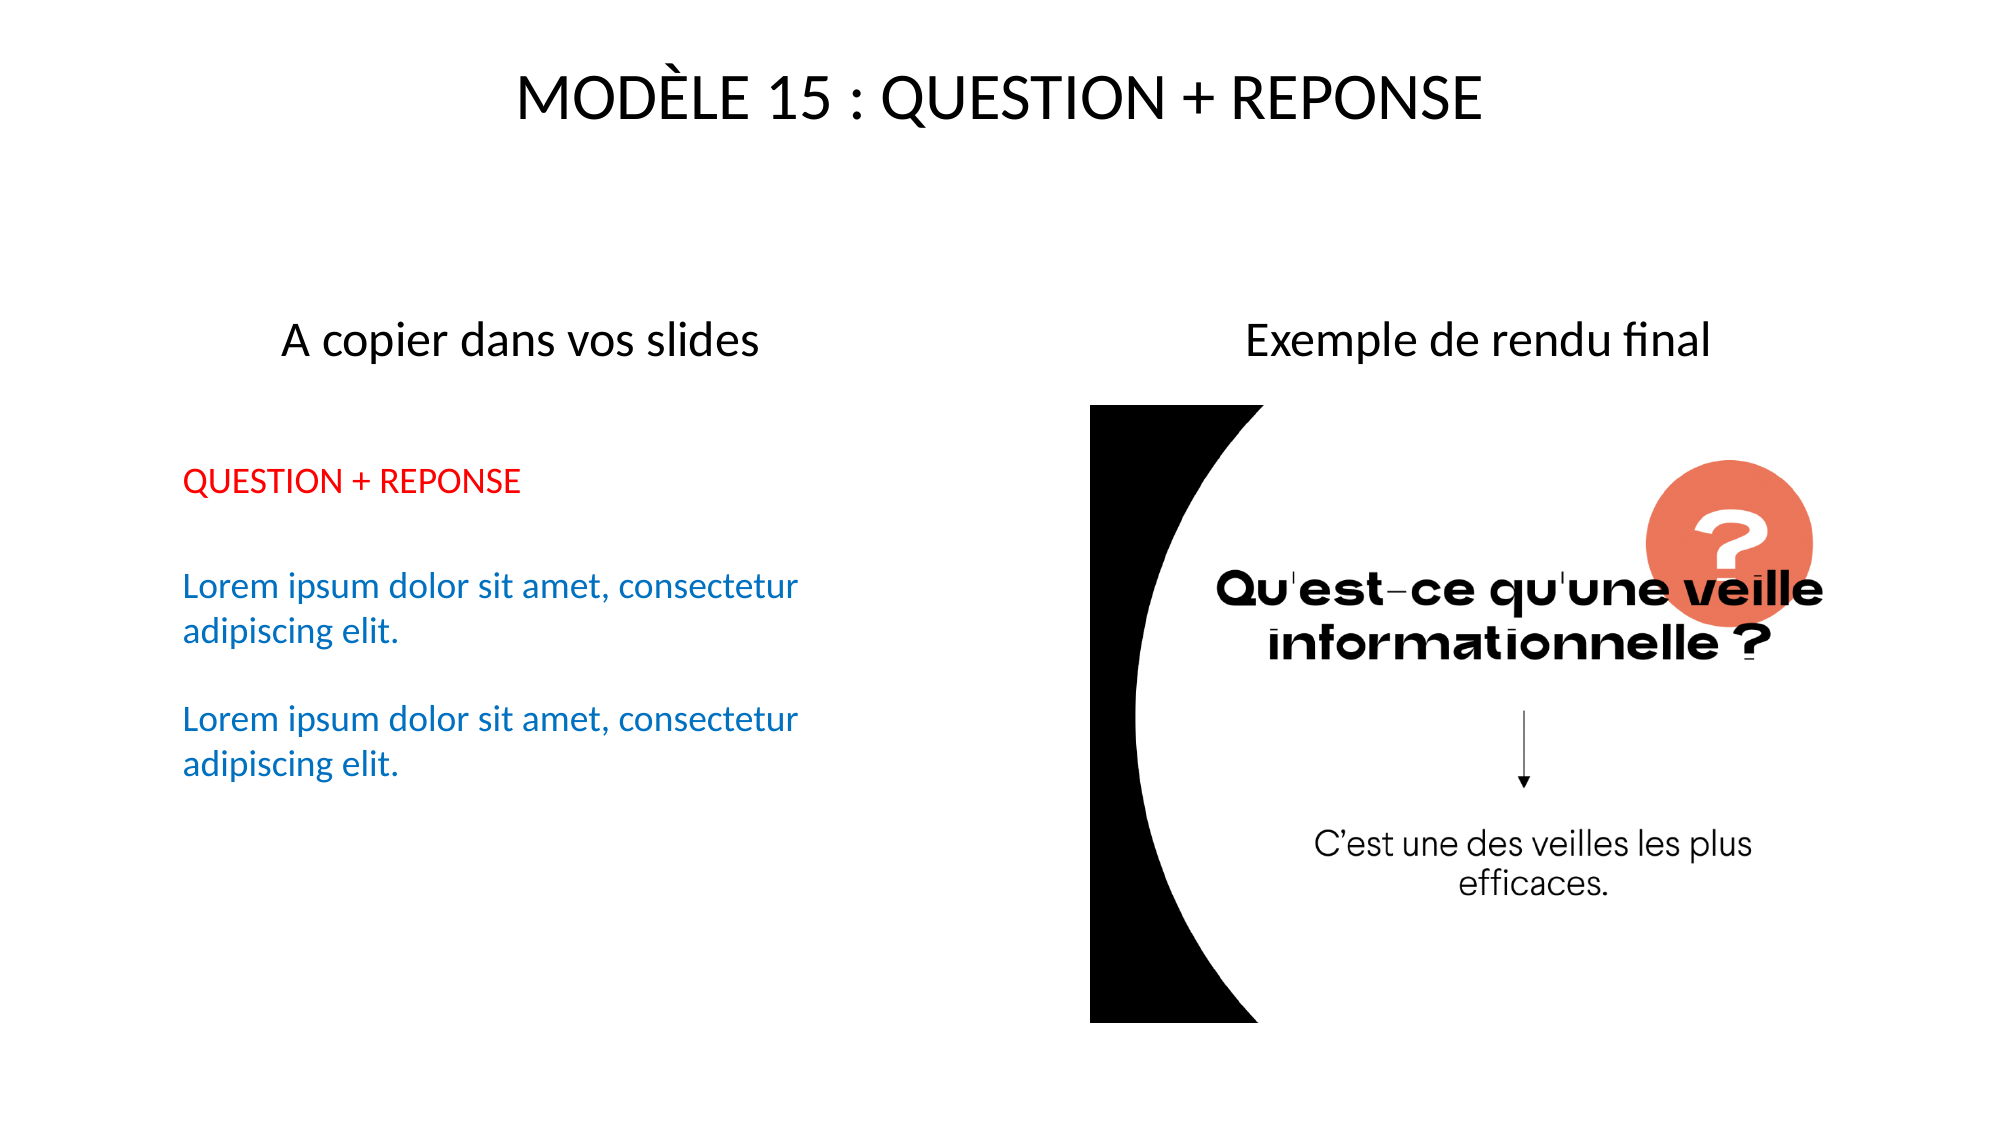

QUESTION + REPONSE
Lorem ipsum dolor sit amet, consectetur adipiscing elit.
Lorem ipsum dolor sit amet, consectetur adipiscing elit.